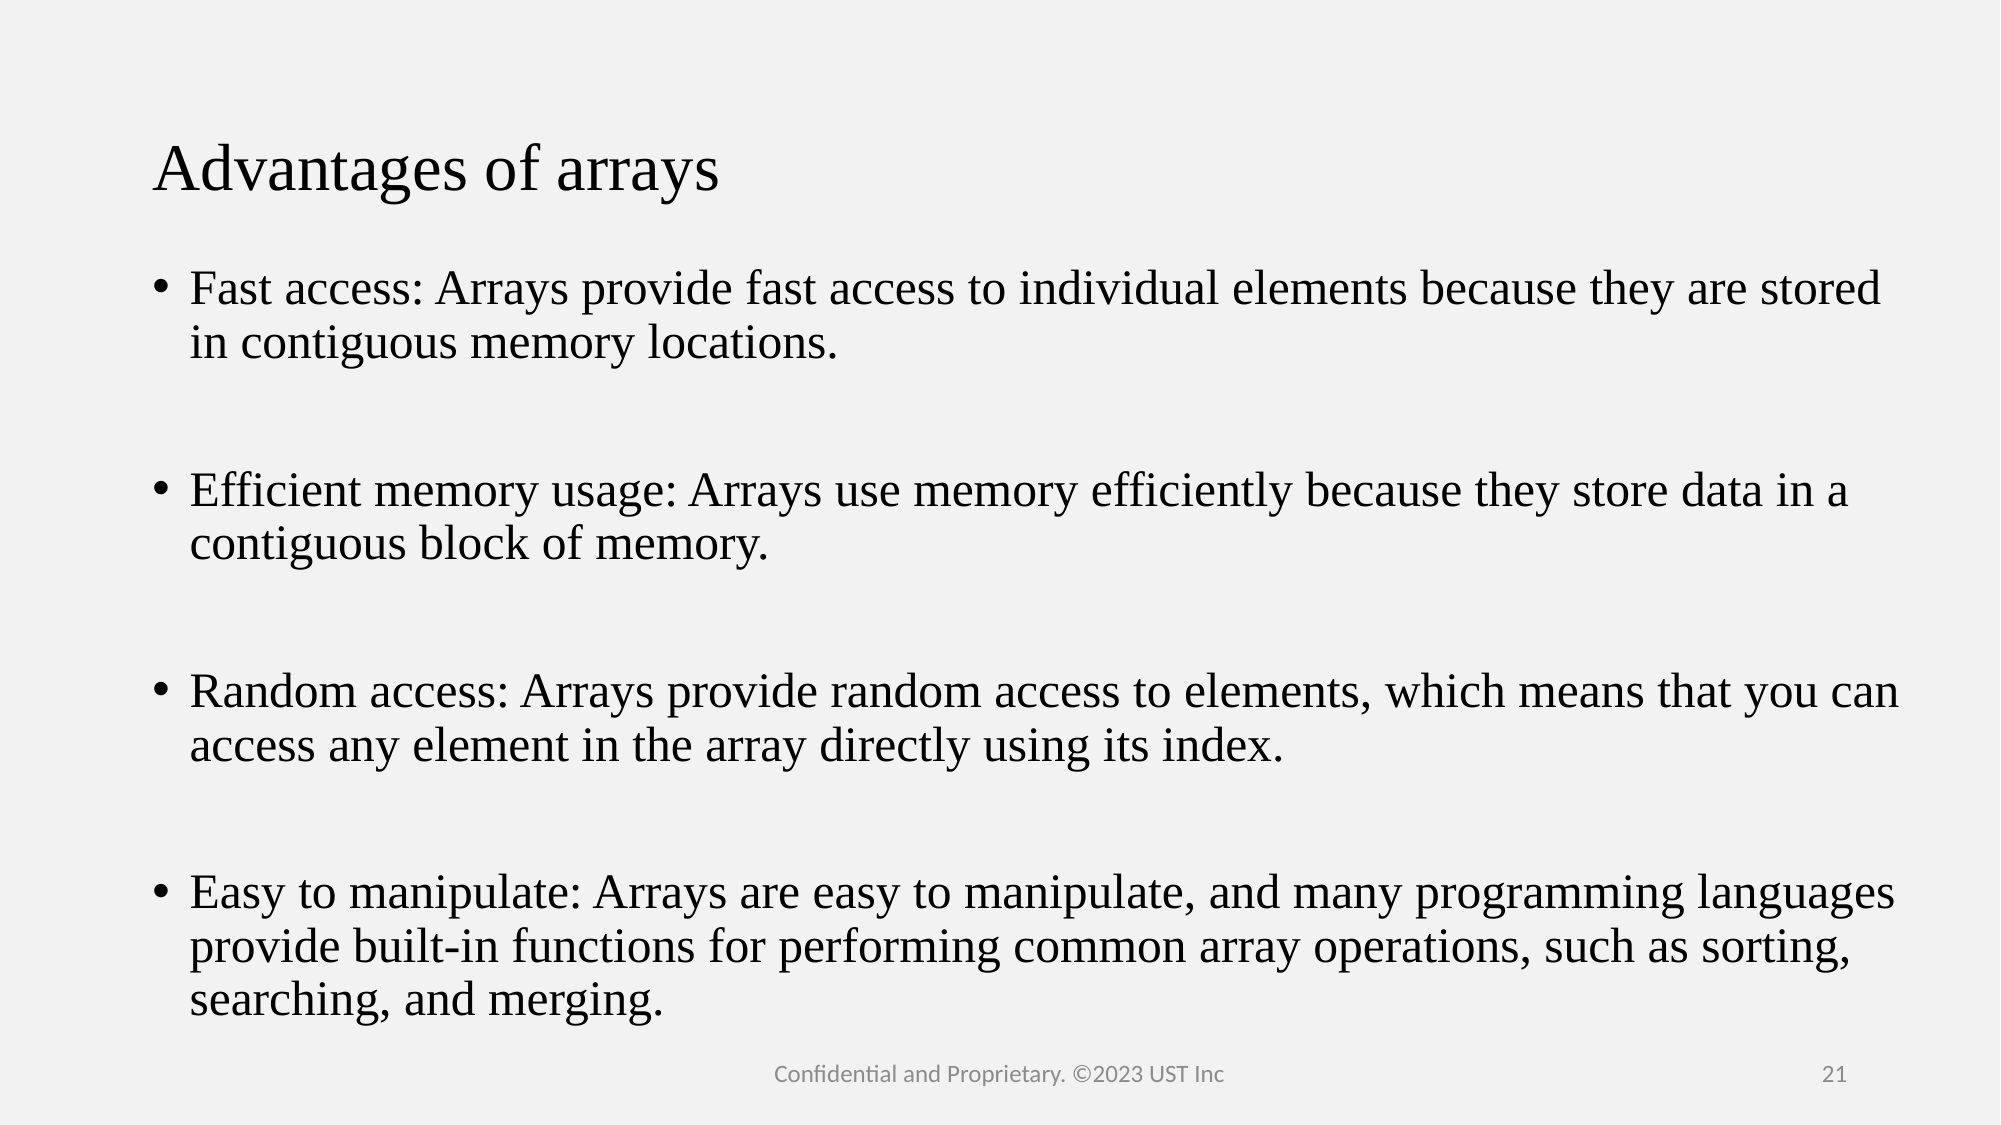

# Advantages of arrays
Fast access: Arrays provide fast access to individual elements because they are stored in contiguous memory locations.

Efficient memory usage: Arrays use memory efficiently because they store data in a contiguous block of memory.

Random access: Arrays provide random access to elements, which means that you can access any element in the array directly using its index.

Easy to manipulate: Arrays are easy to manipulate, and many programming languages provide built-in functions for performing common array operations, such as sorting, searching, and merging.

Confidential and Proprietary. ©2023 UST Inc
21